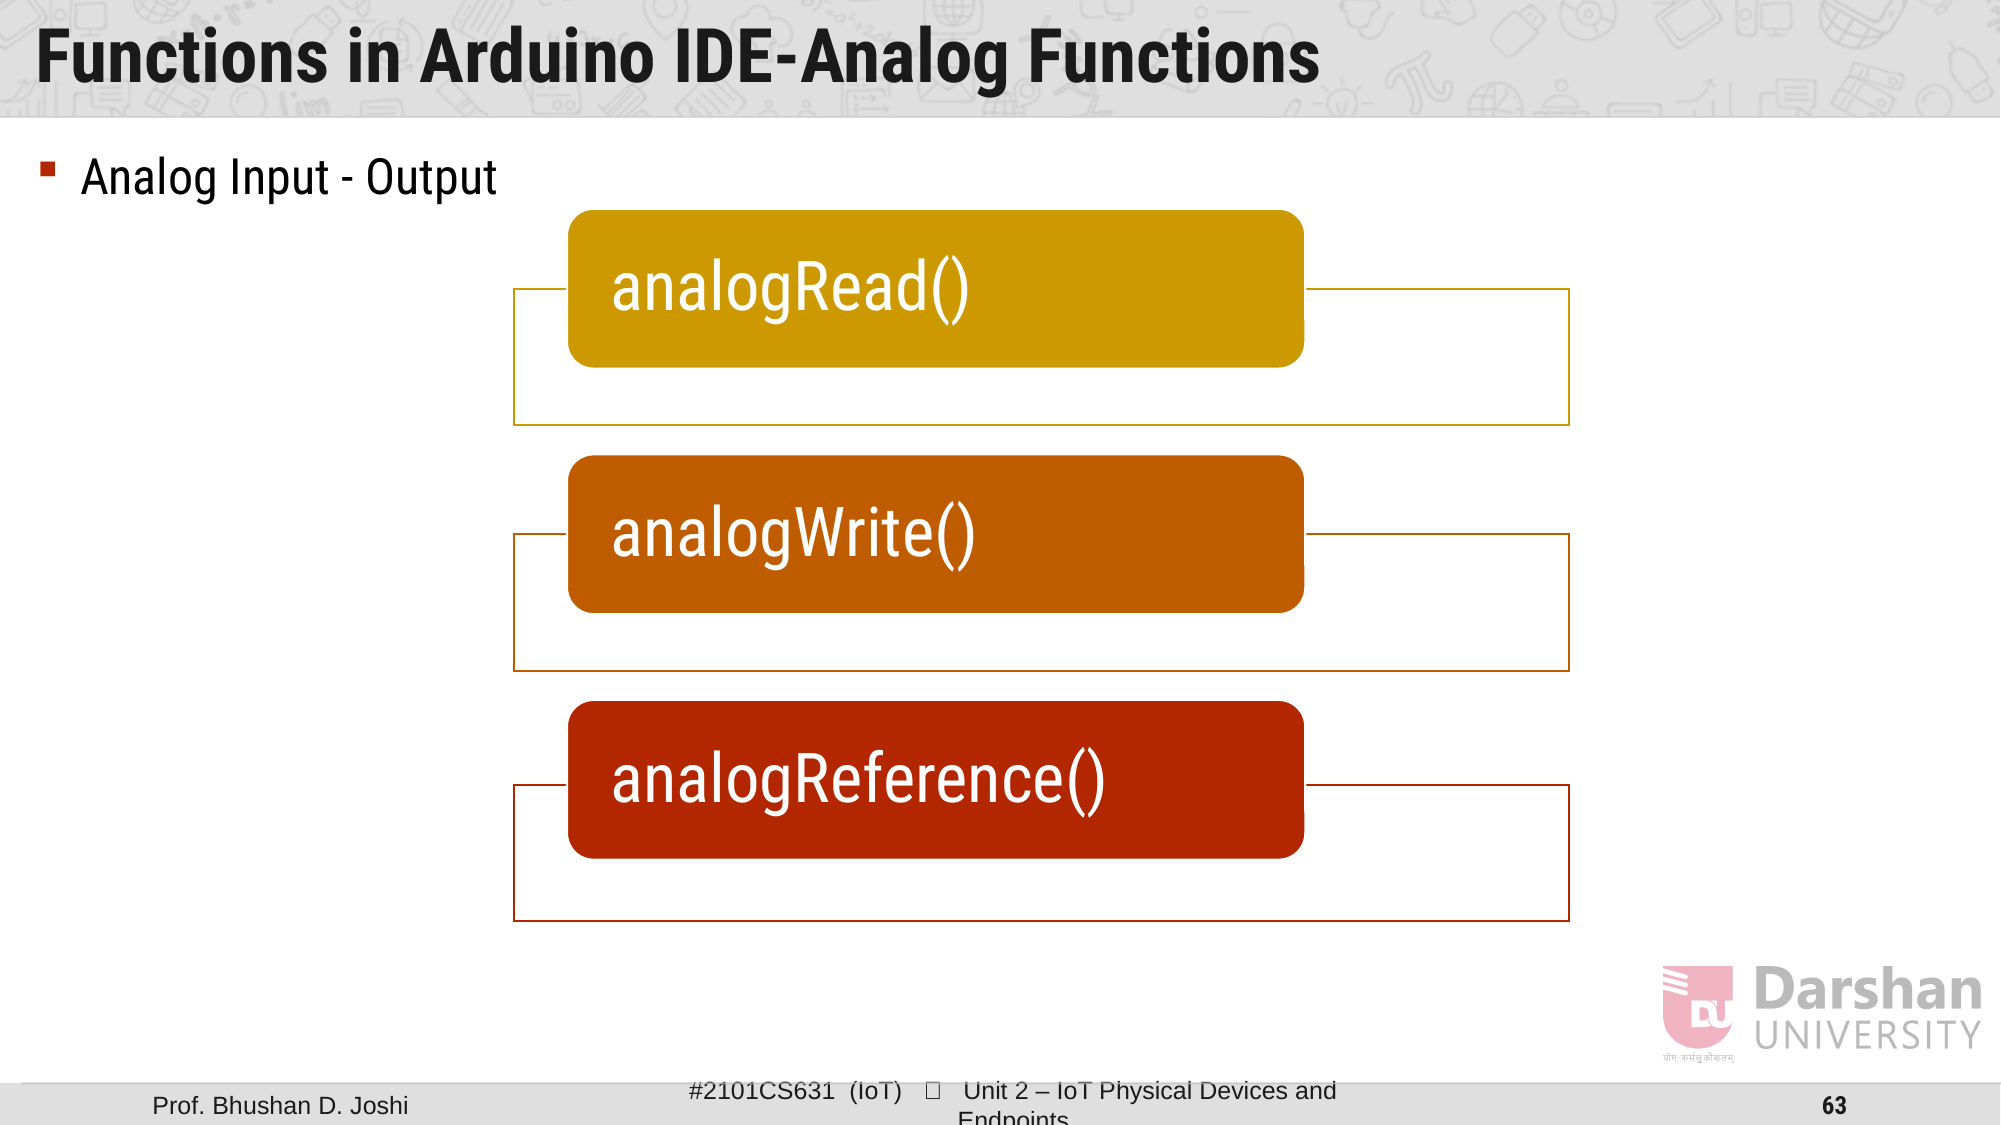

# Functions in Arduino IDE-Analog Functions
Analog Input - Output
analogRead()
analogWrite()
analogReference()